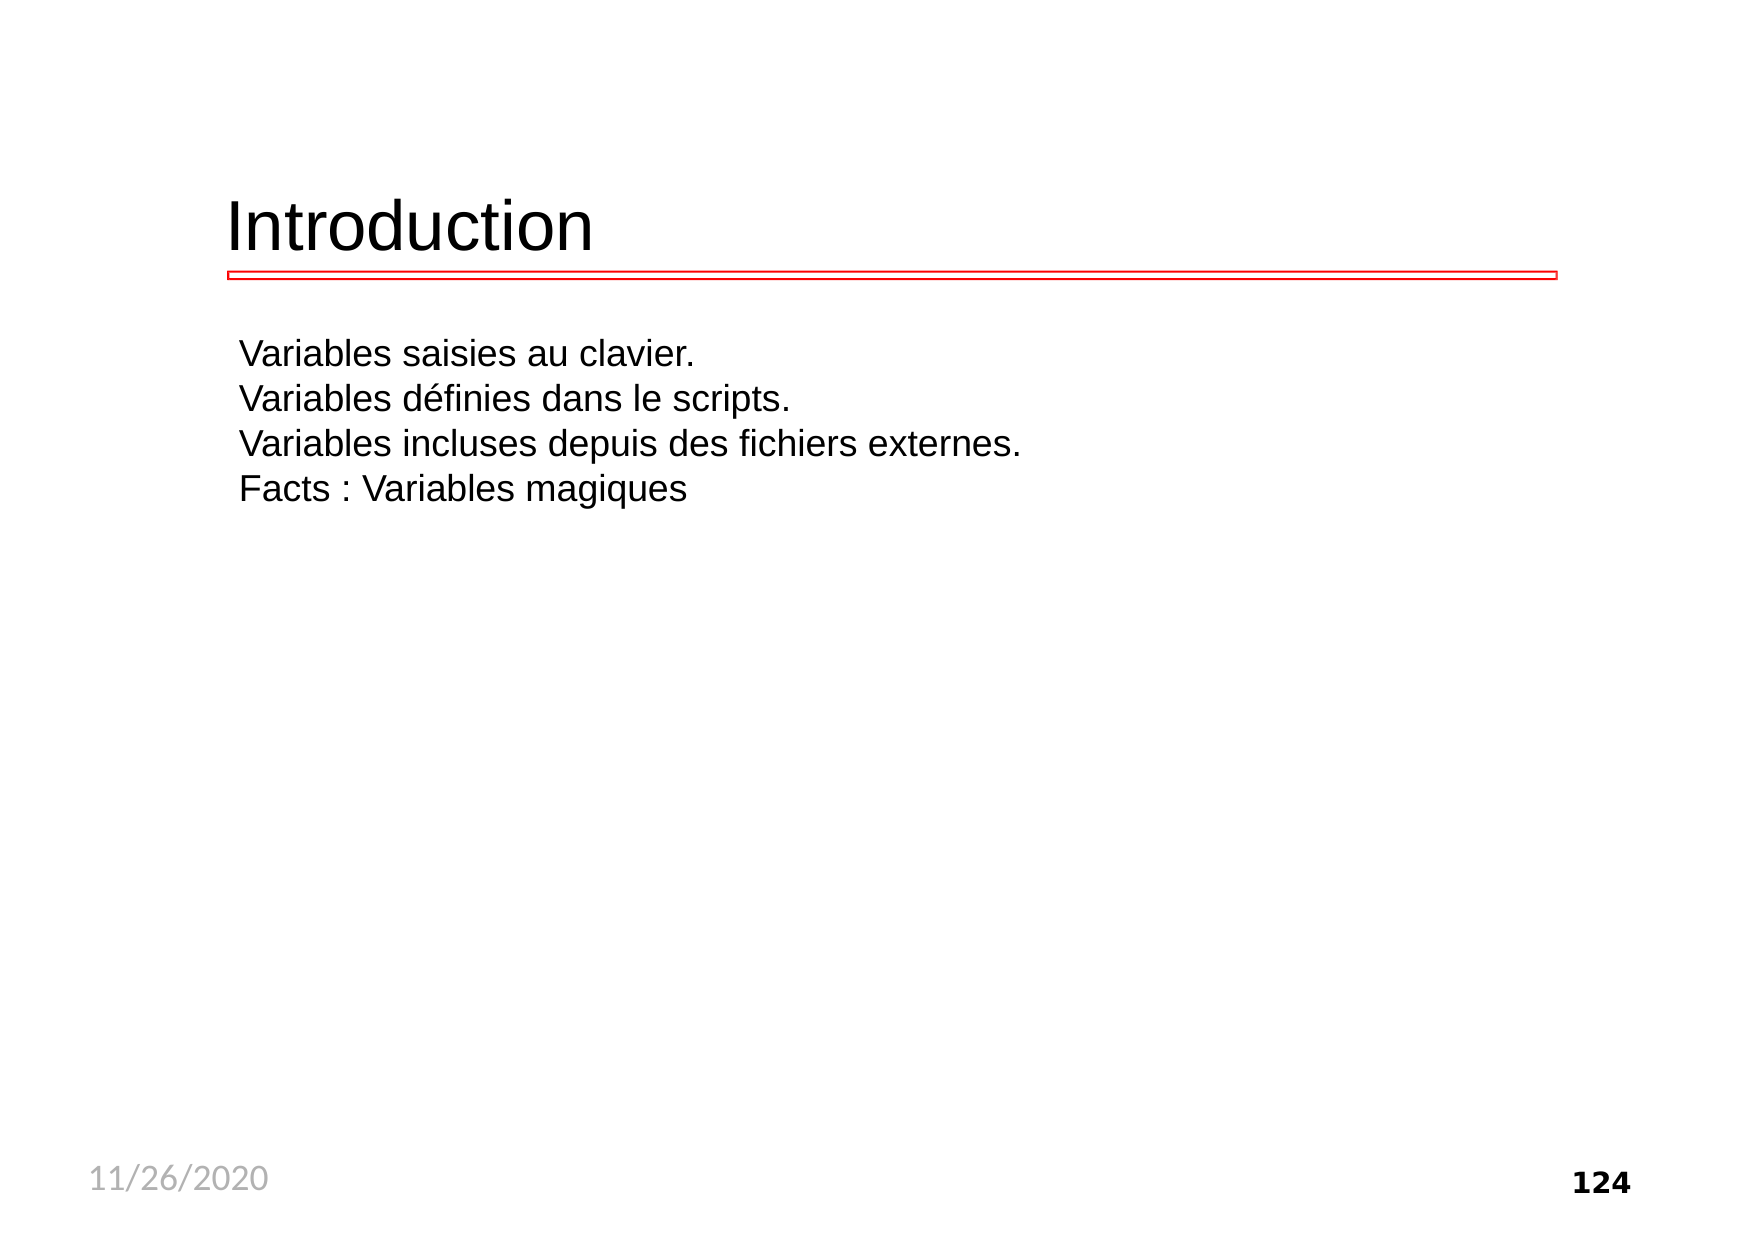

# Introduction
Variables saisies au clavier.
Variables définies dans le scripts.
Variables incluses depuis des fichiers externes.
Facts : Variables magiques
11/26/2020
124